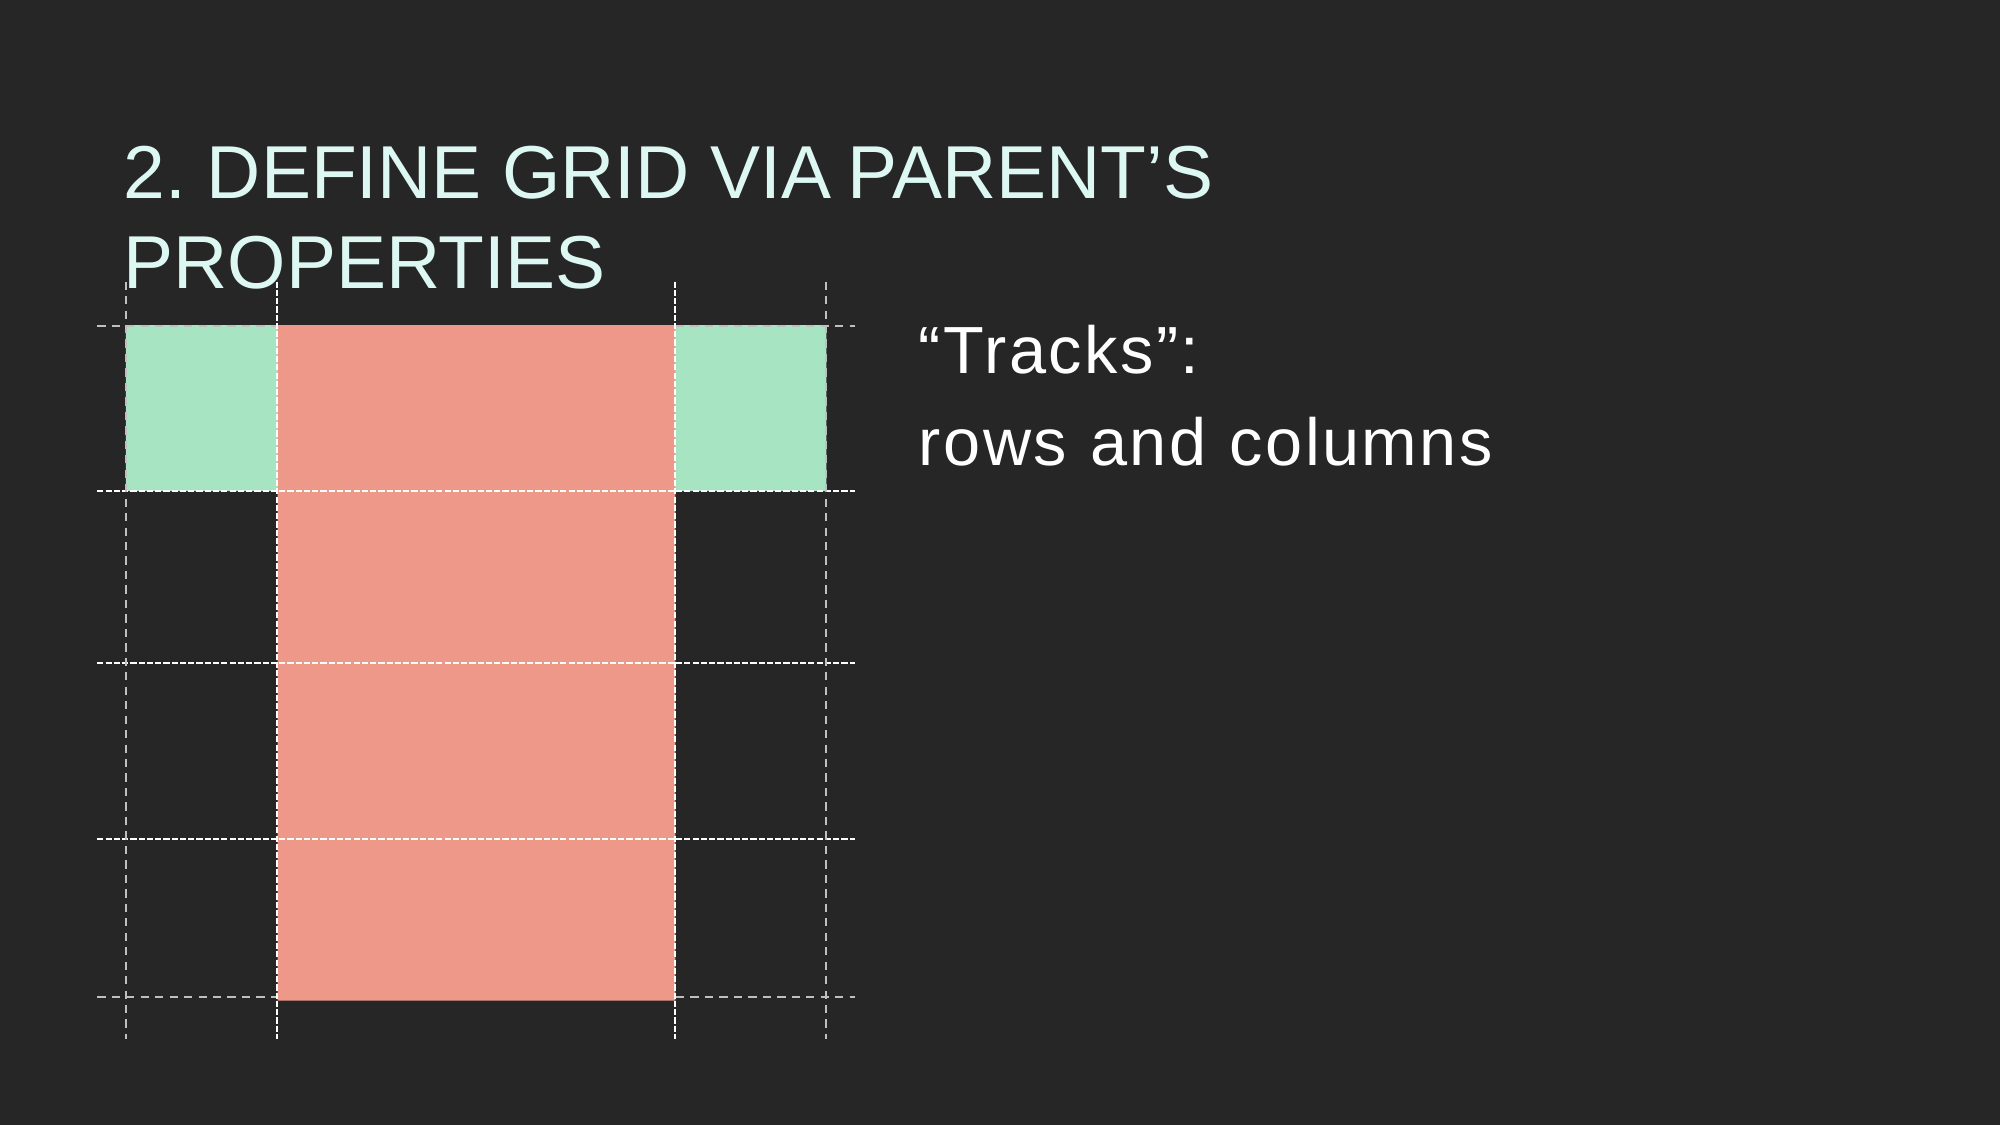

2. DEFINE GRID VIA PARENT’S PROPERTIES
“Tracks”:
rows and columns